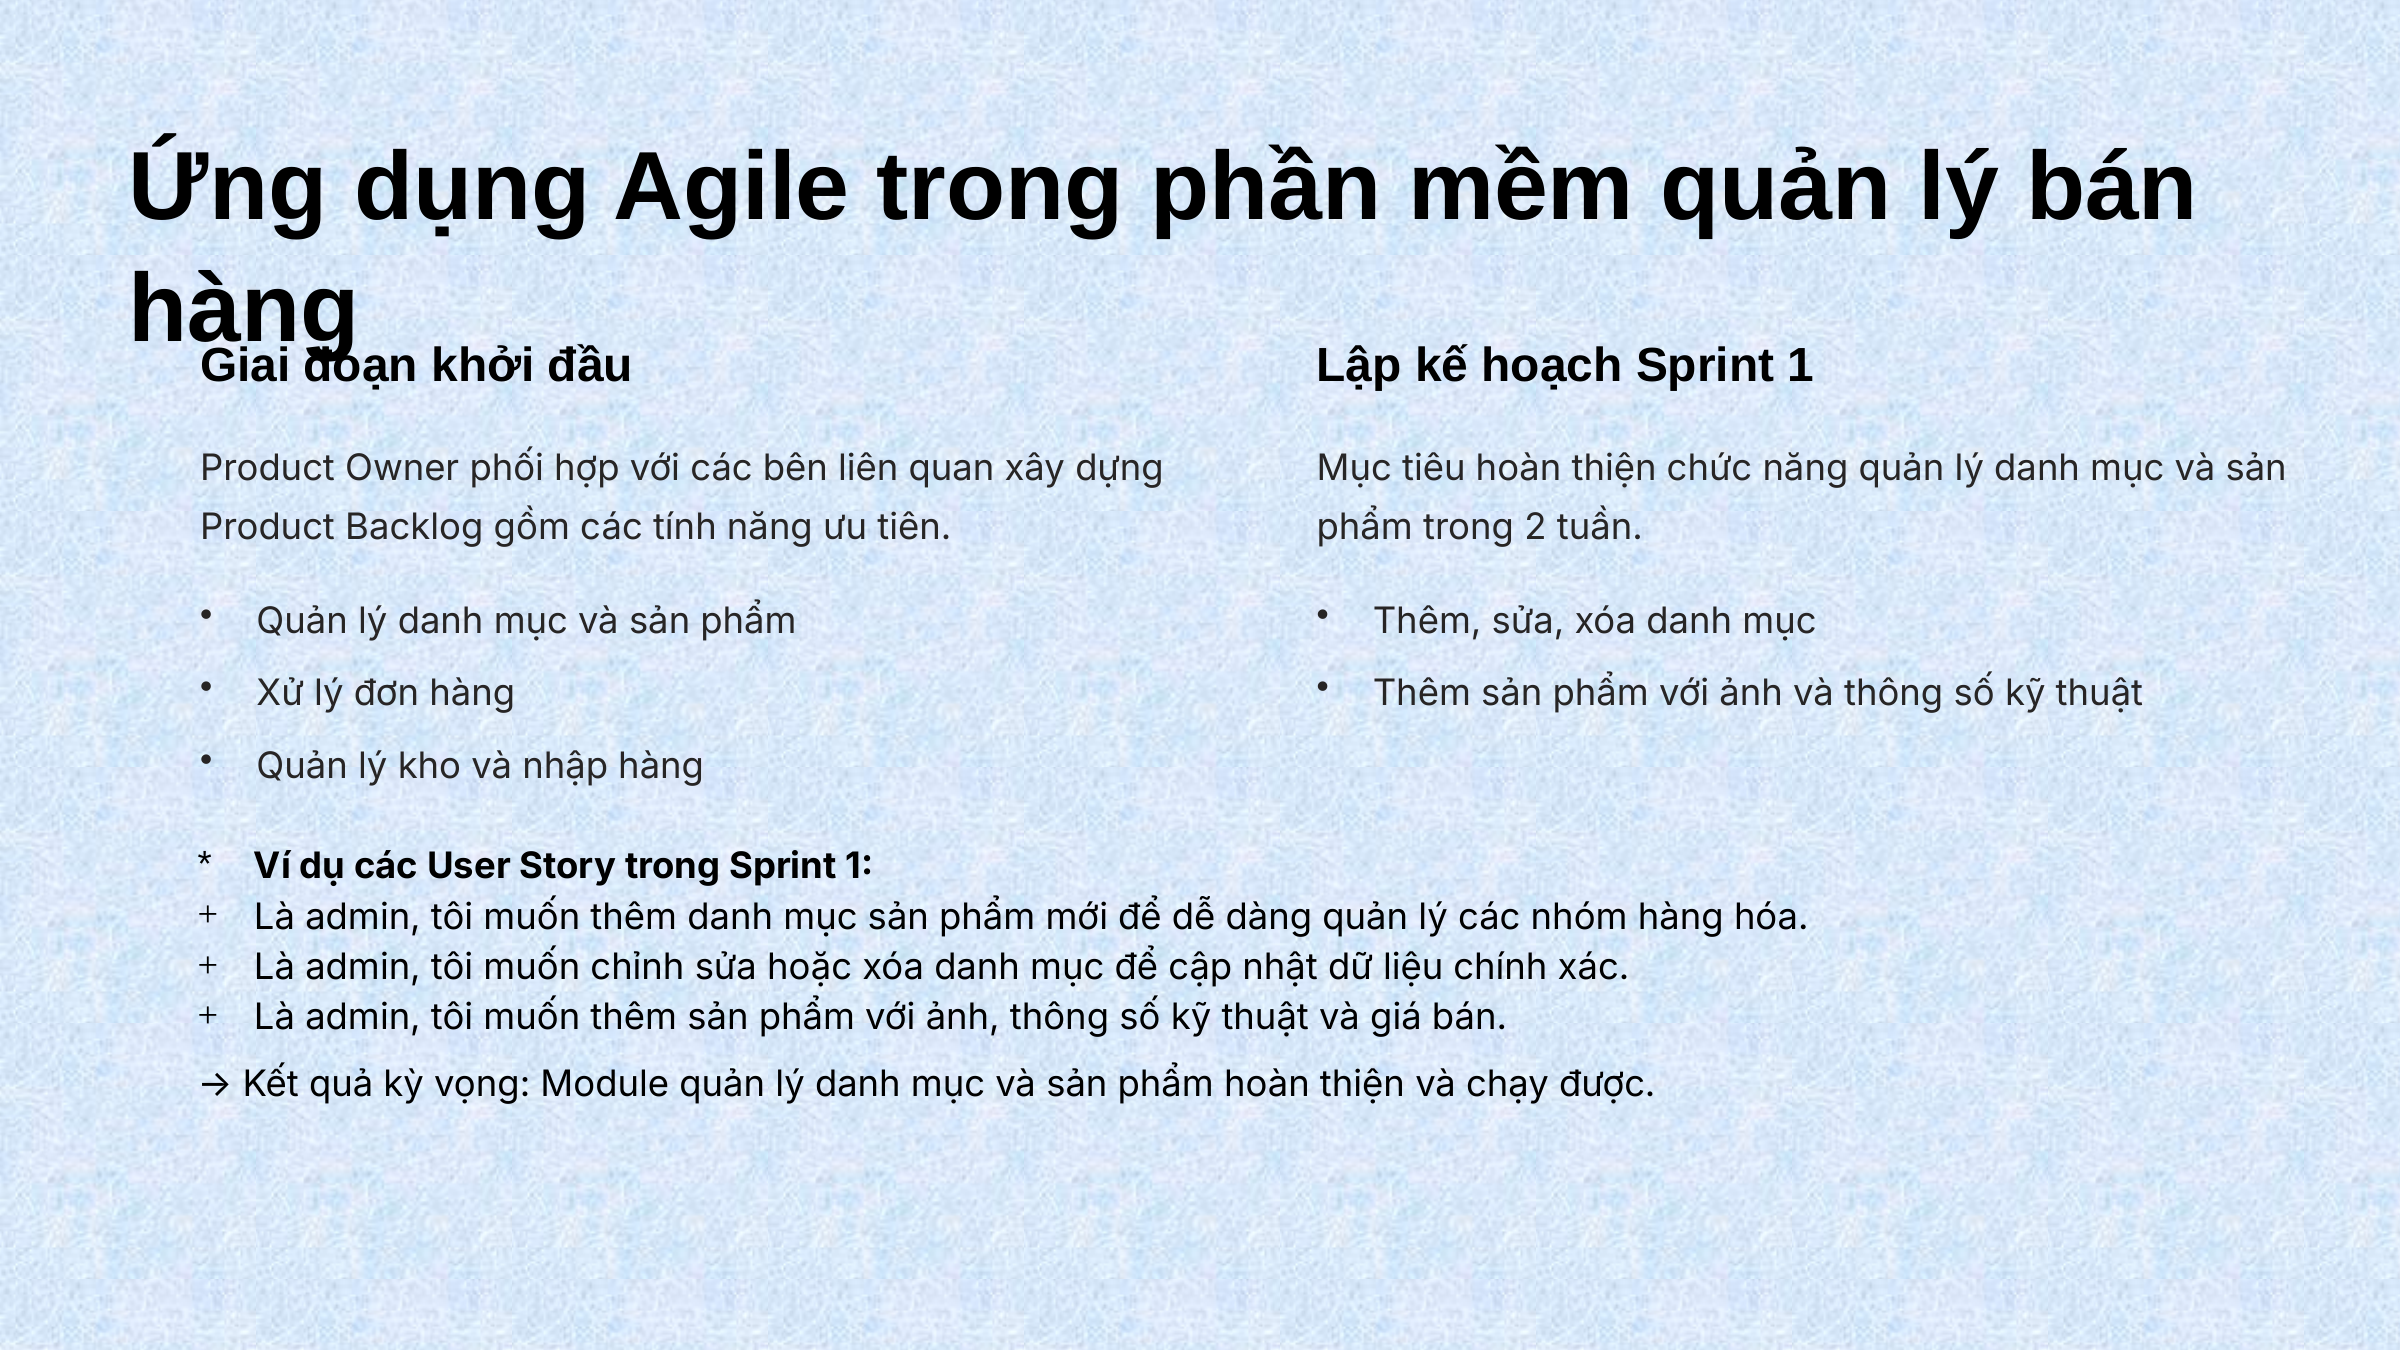

Ứng dụng Agile trong phần mềm quản lý bán hàng
Giai đoạn khởi đầu
Lập kế hoạch Sprint 1
Product Owner phối hợp với các bên liên quan xây dựng Product Backlog gồm các tính năng ưu tiên.
Mục tiêu hoàn thiện chức năng quản lý danh mục và sản phẩm trong 2 tuần.
Quản lý danh mục và sản phẩm
Thêm, sửa, xóa danh mục
Xử lý đơn hàng
Thêm sản phẩm với ảnh và thông số kỹ thuật
Quản lý kho và nhập hàng
Ví dụ các User Story trong Sprint 1:
Là admin, tôi muốn thêm danh mục sản phẩm mới để dễ dàng quản lý các nhóm hàng hóa.
Là admin, tôi muốn chỉnh sửa hoặc xóa danh mục để cập nhật dữ liệu chính xác.
Là admin, tôi muốn thêm sản phẩm với ảnh, thông số kỹ thuật và giá bán.
→ Kết quả kỳ vọng: Module quản lý danh mục và sản phẩm hoàn thiện và chạy được.